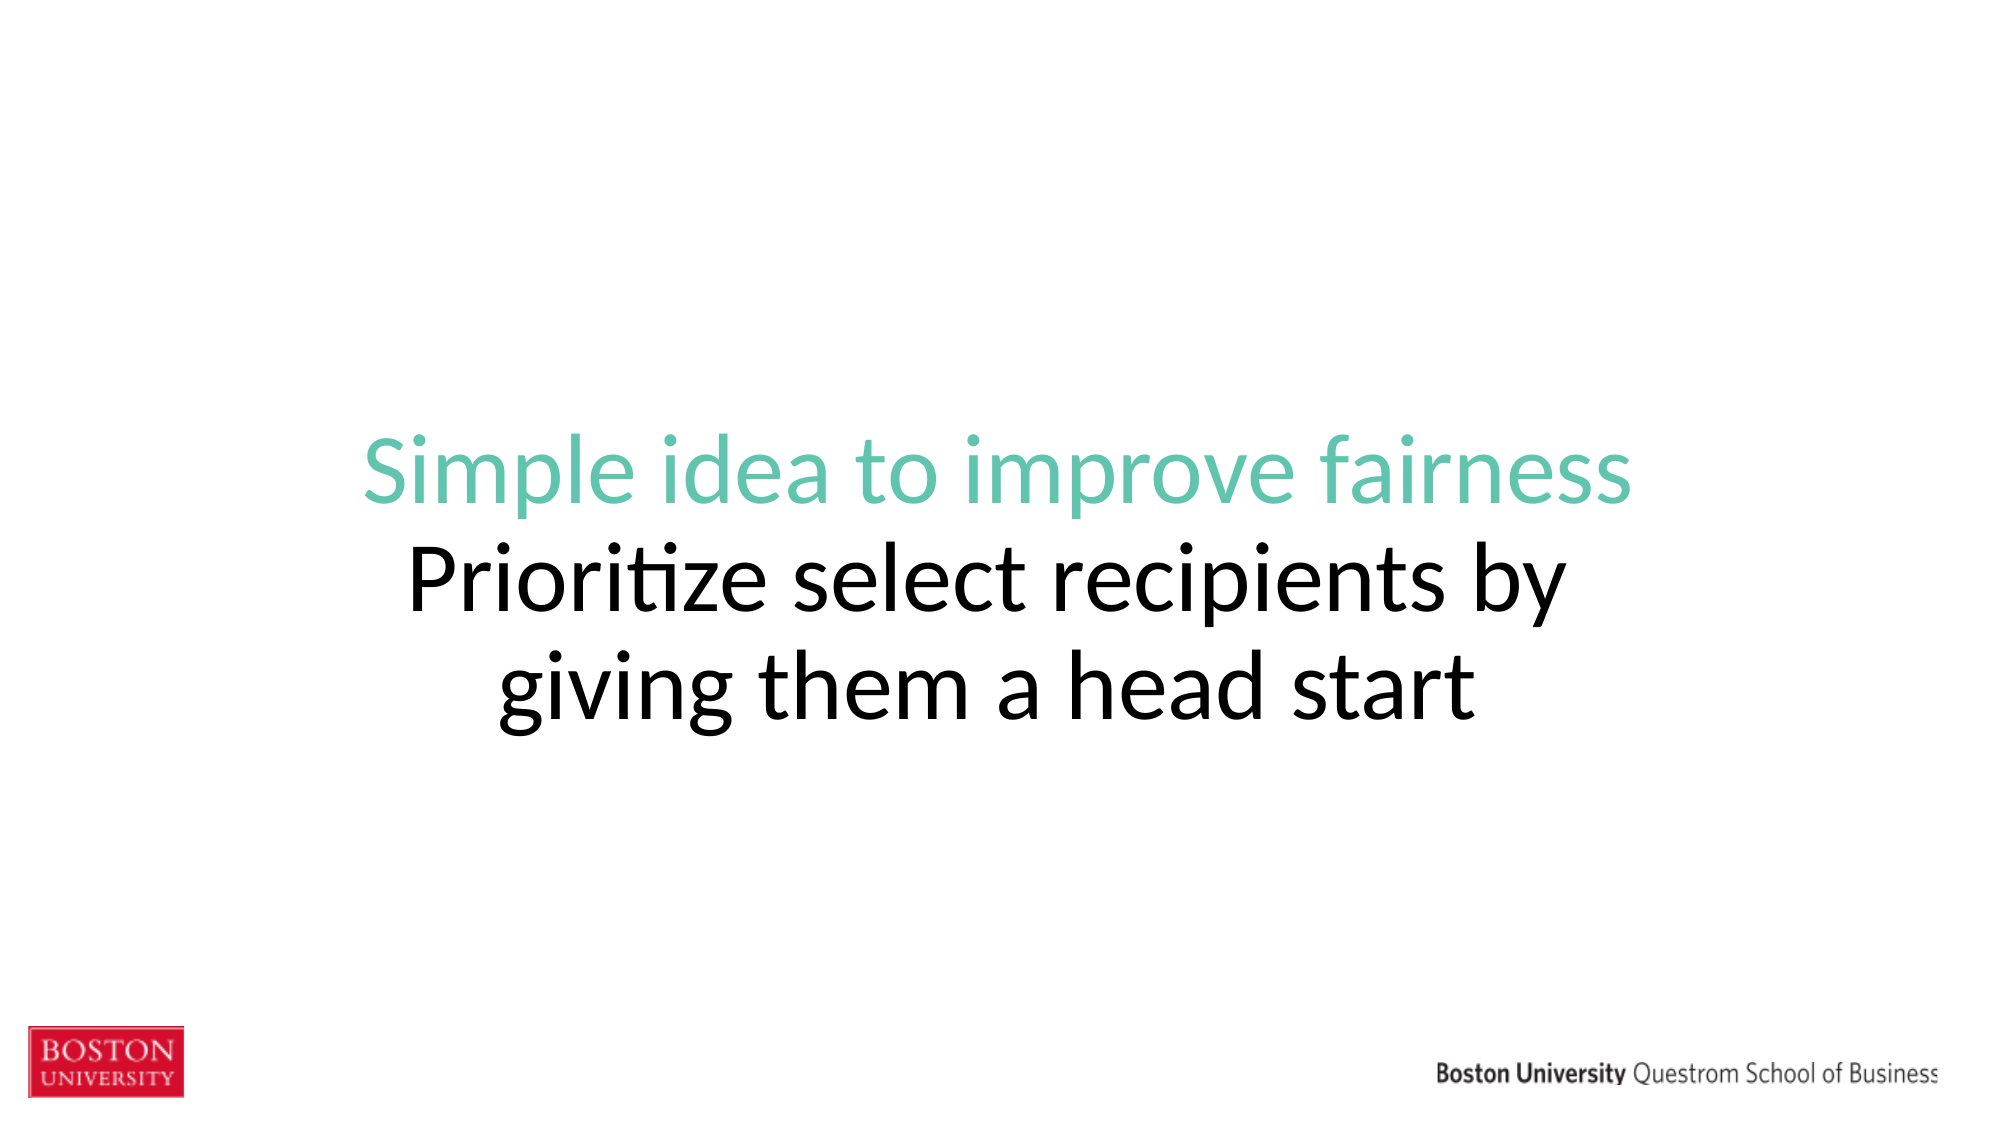

# Simple idea to improve fairness Prioritize select recipients by giving them a head start